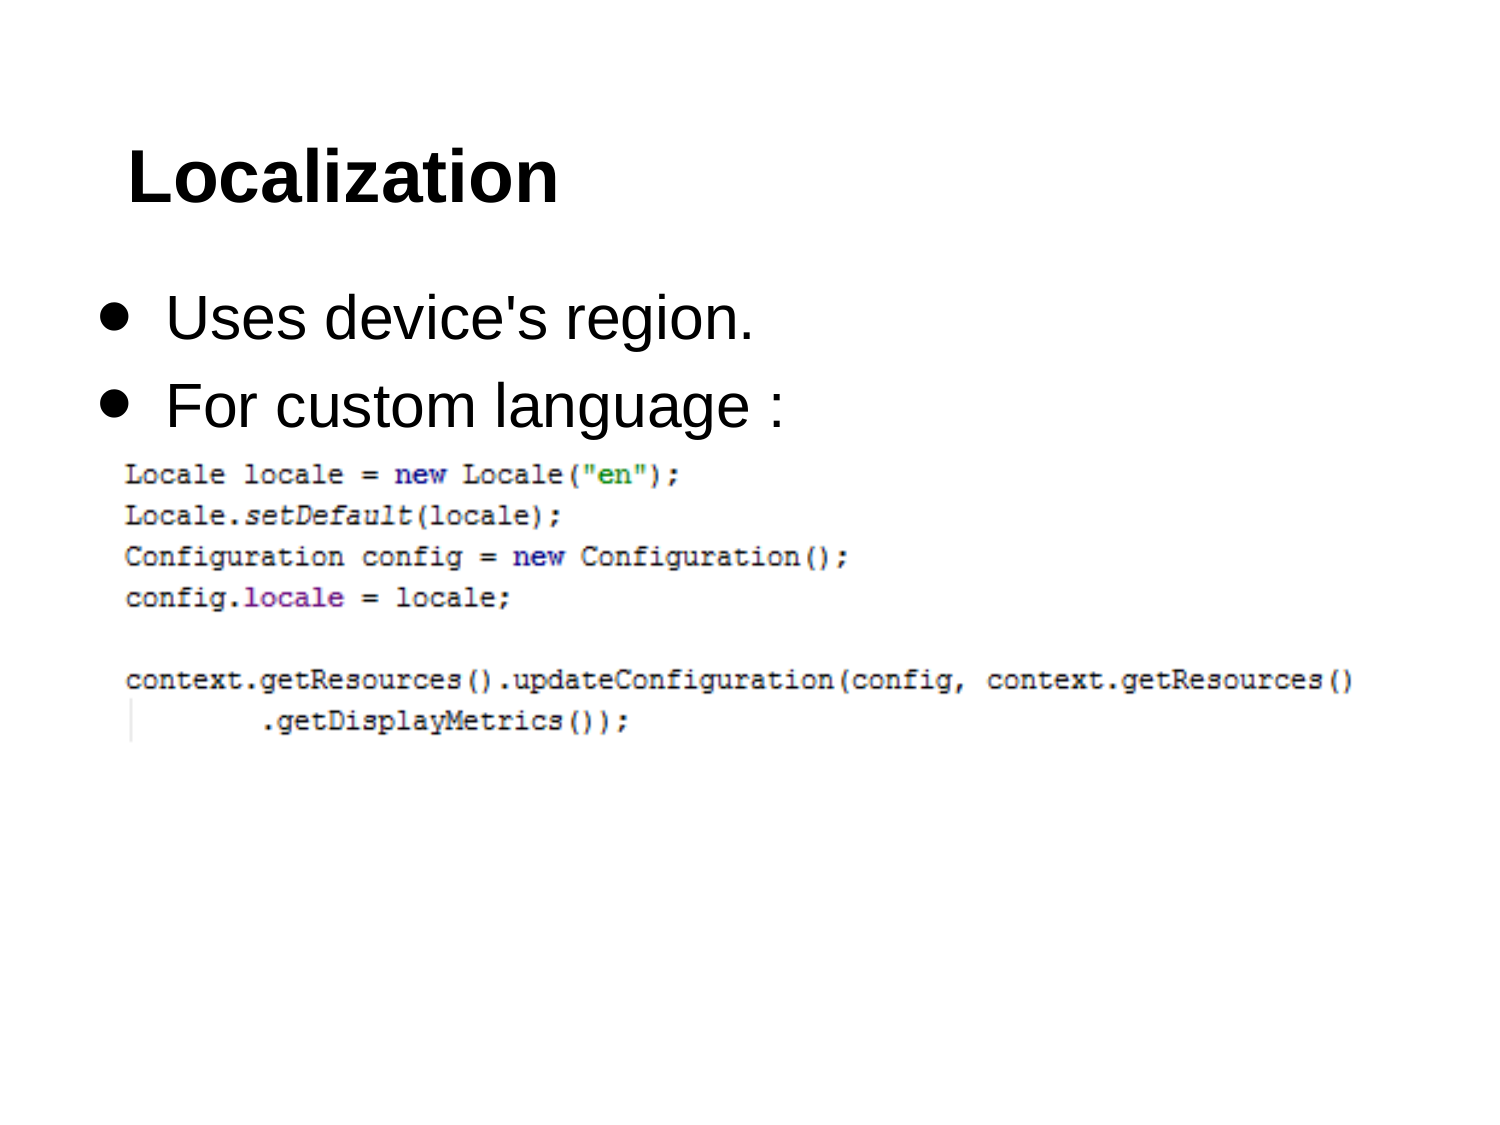

# Localization
Uses device's region.
For custom language :